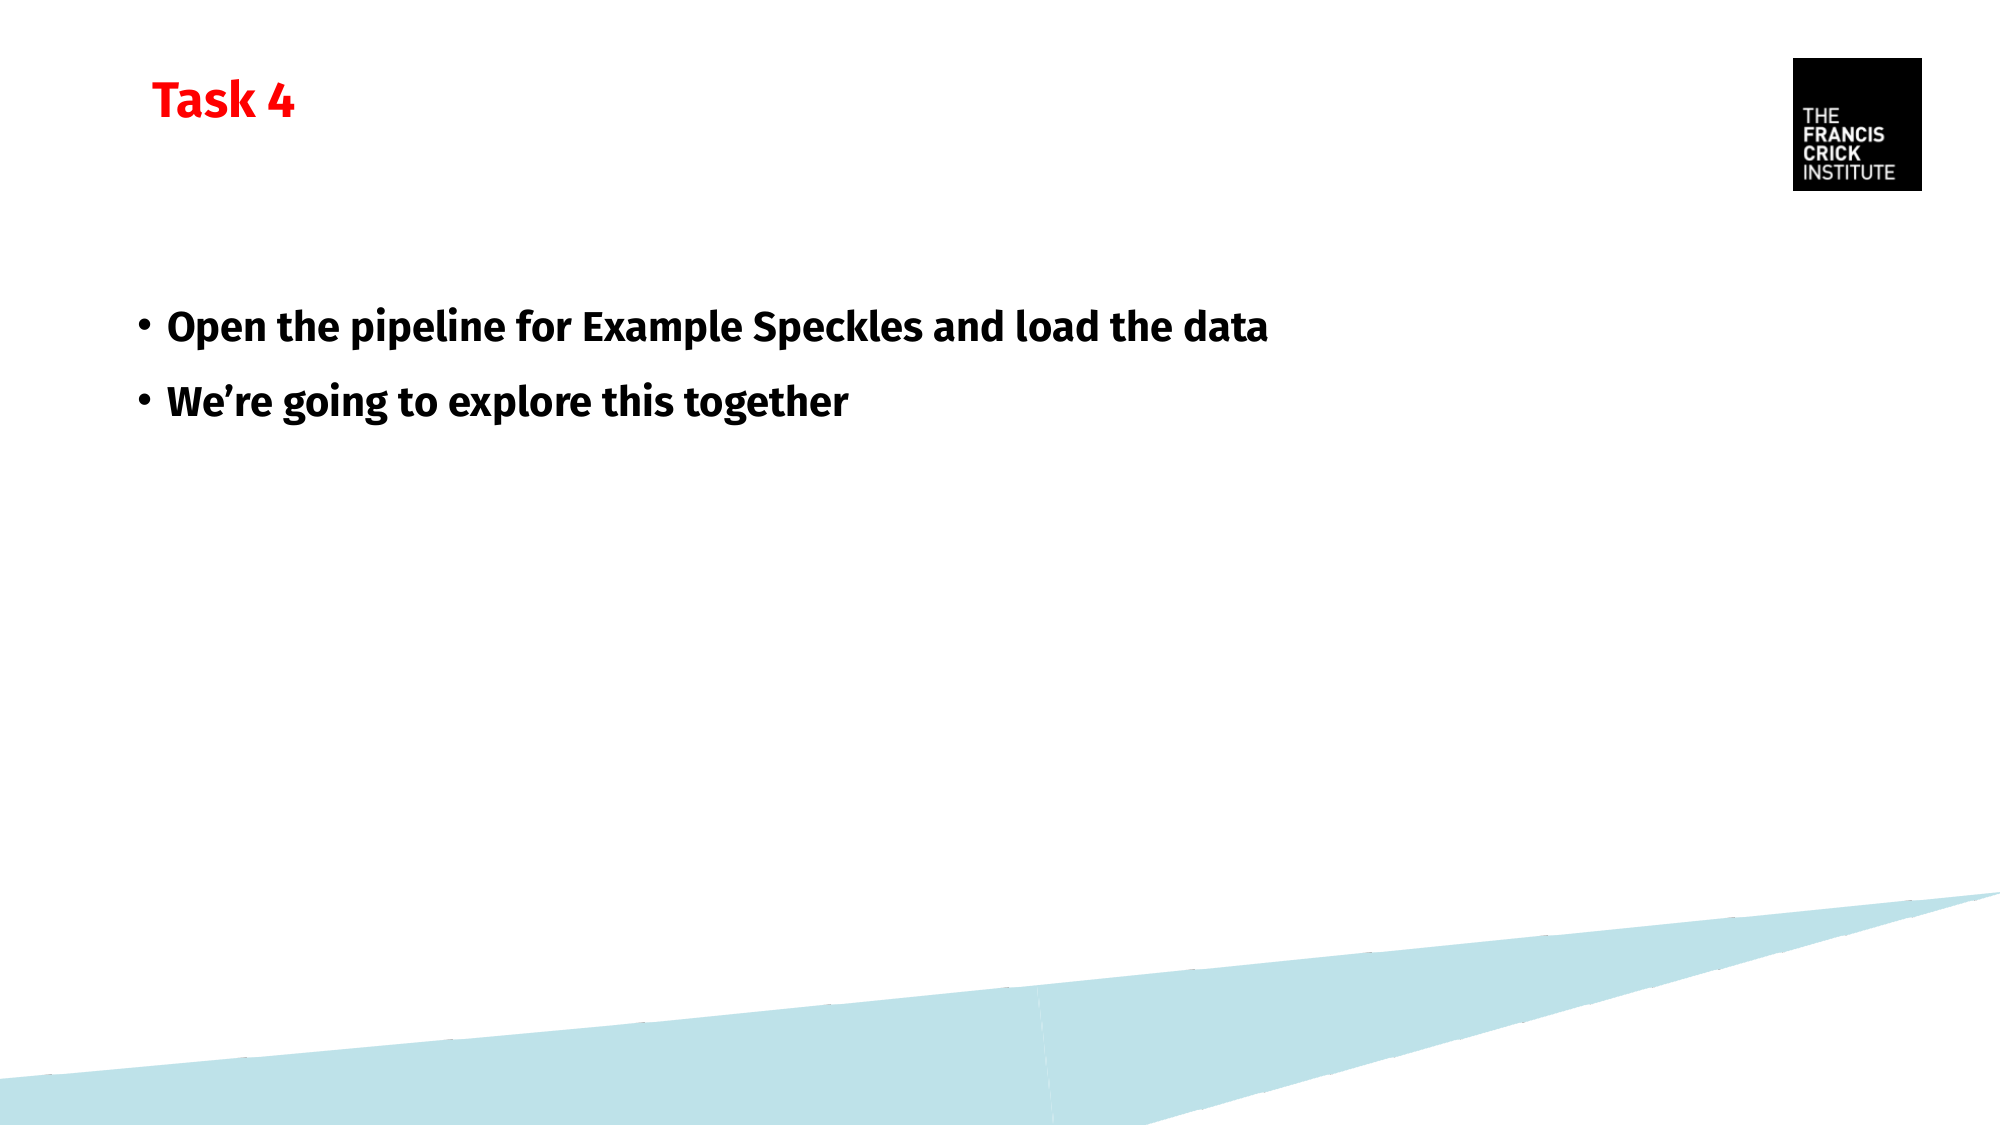

# Task 4
Open the pipeline for Example Speckles and load the data
We’re going to explore this together